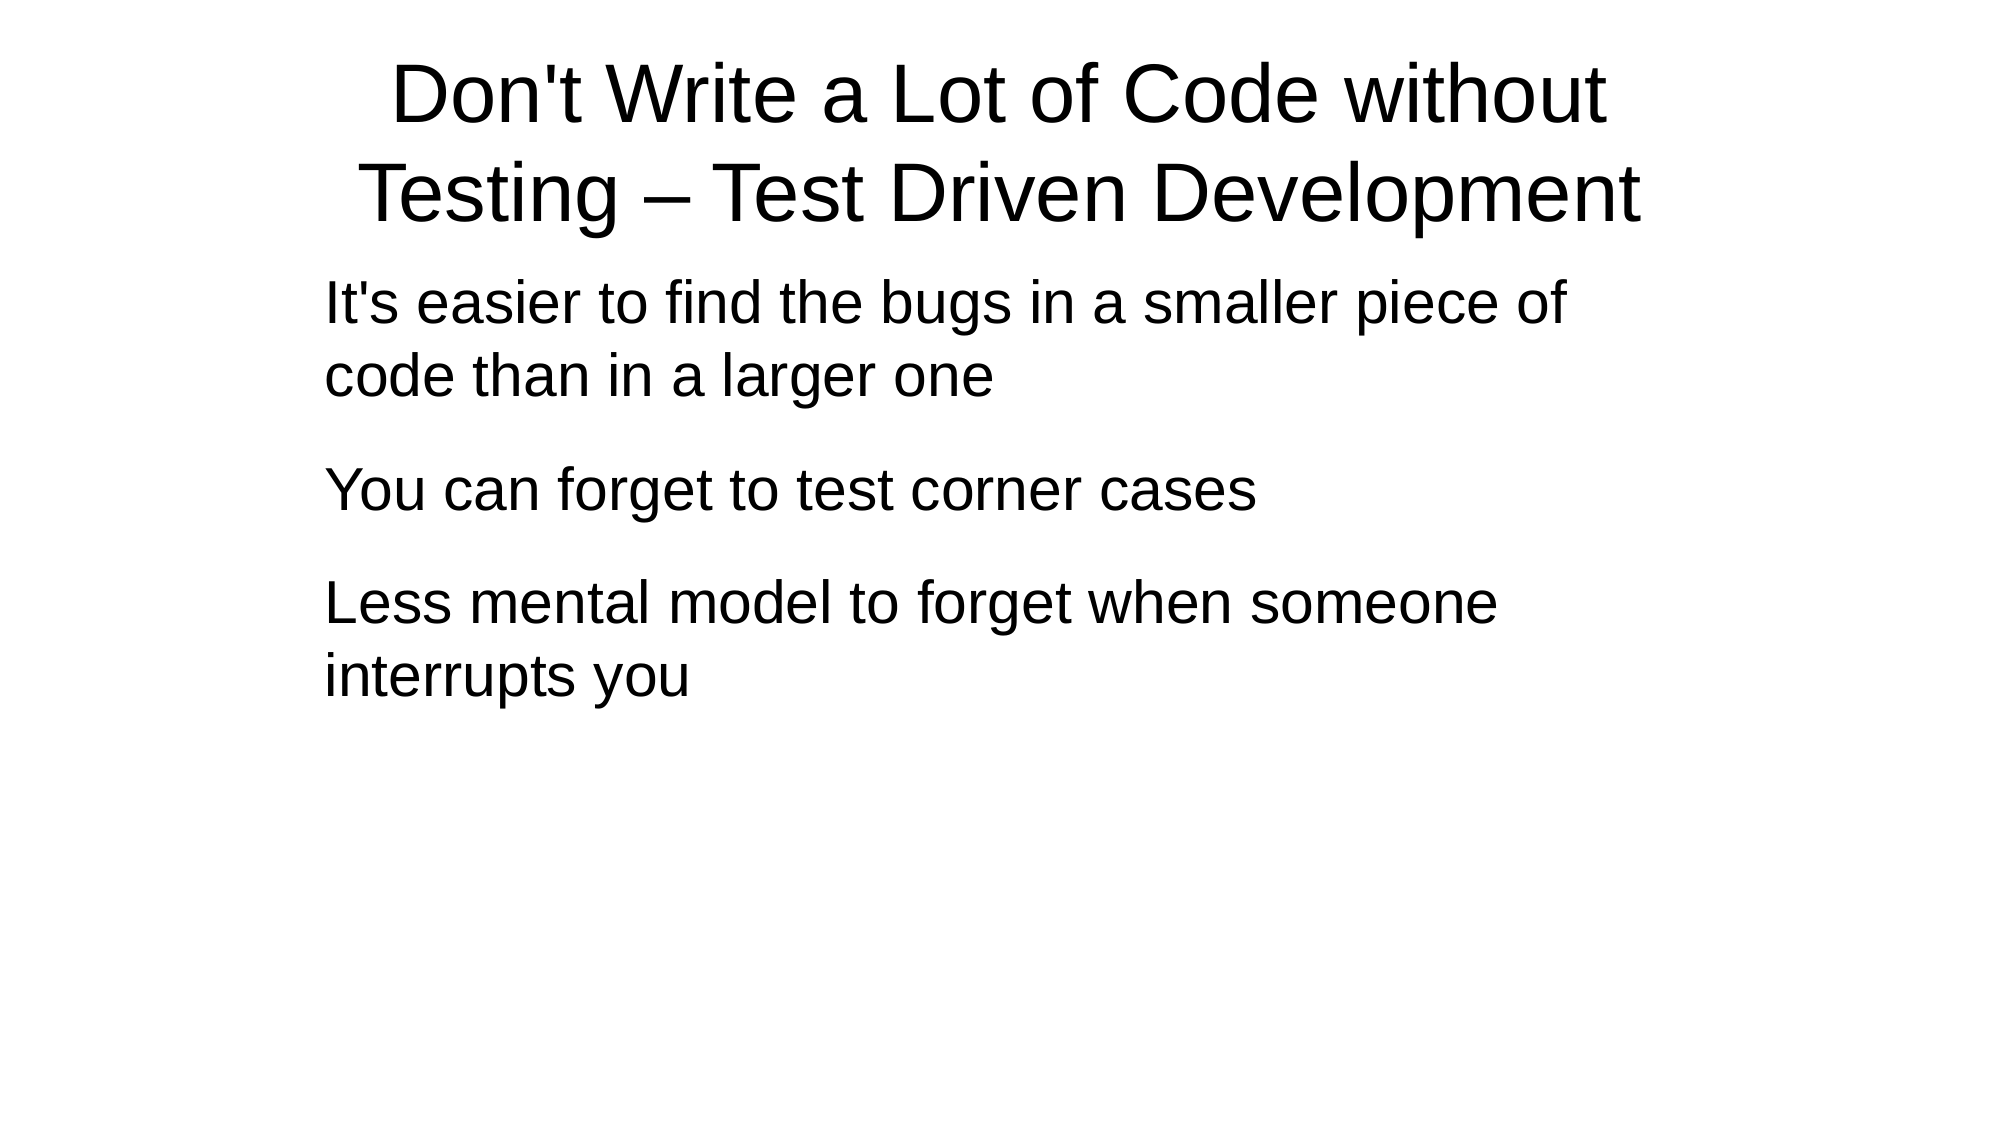

Don't Write a Lot of Code without Testing – Test Driven Development
It's easier to find the bugs in a smaller piece of code than in a larger one

You can forget to test corner cases

Less mental model to forget when someone interrupts you